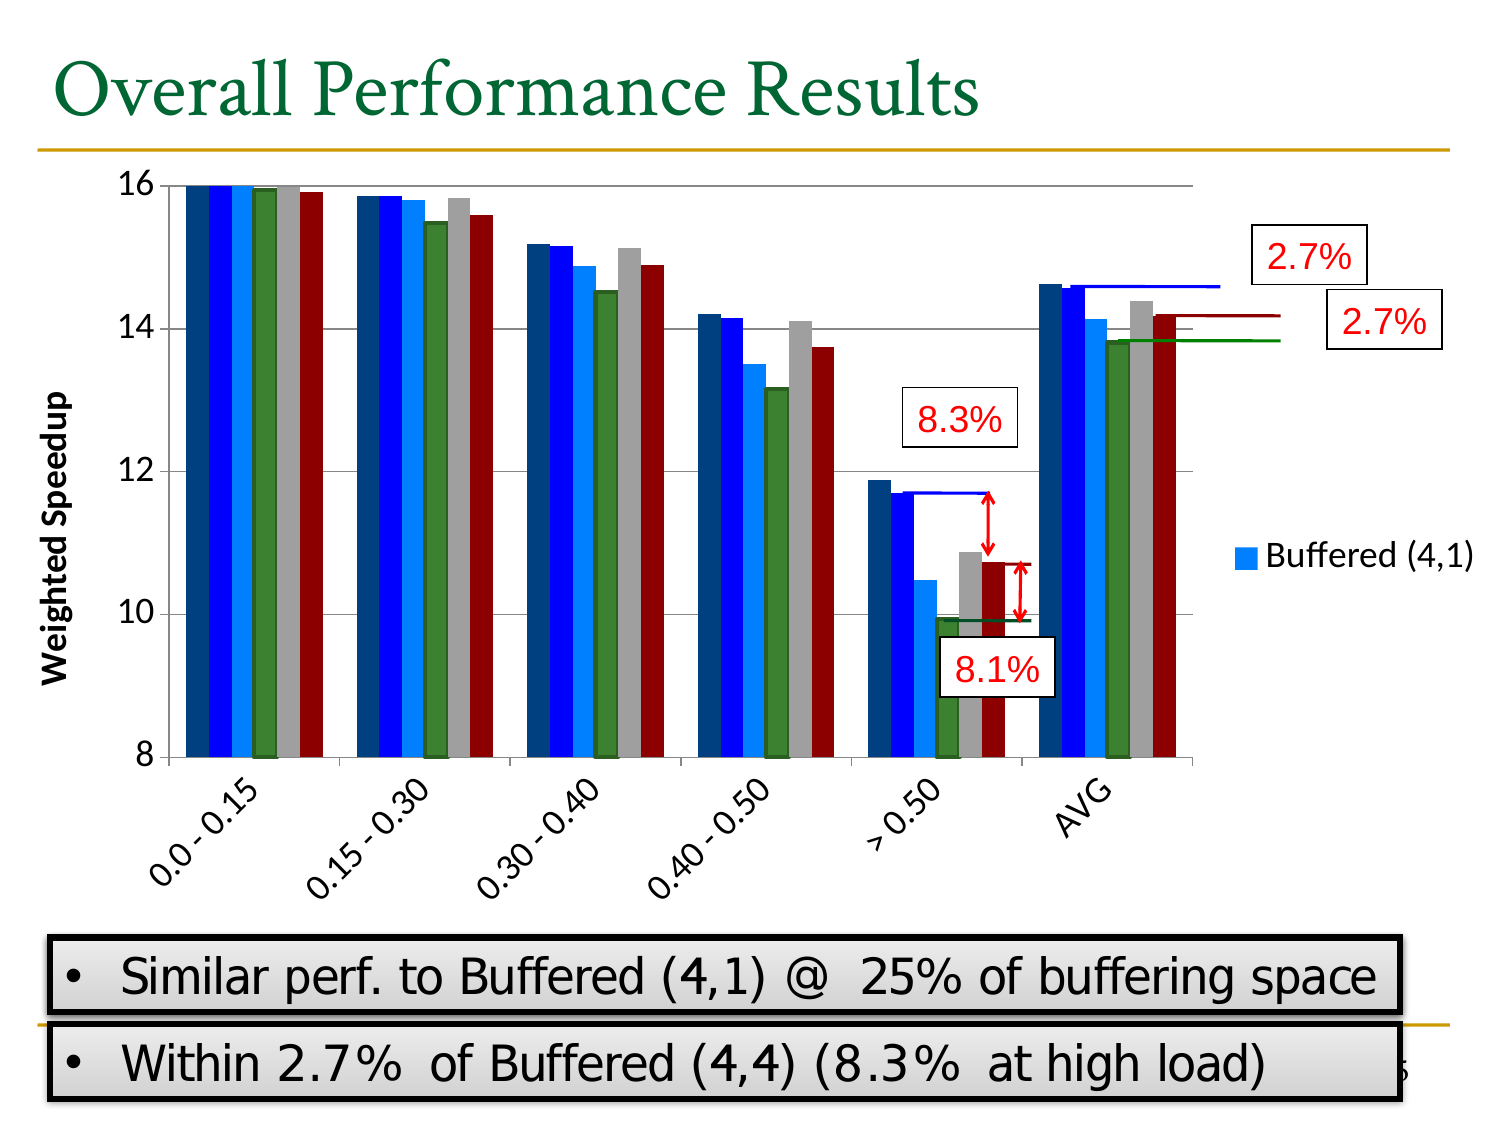

# Overall Performance Results

### Chart

| Category | Buffered (8,8) | Buffered (4,4) | Buffered (4,1) | CHIPPER | AFC (4,4) | MinBD-4 |
|---|---|---|---|---|---|---|
| 0.0 - 0.15 | 16.005090827 | 16.0048665499 | 15.99828401830001 | 15.9451410113 | 15.99066920490001 | 15.9189943278 |
| 0.15 - 0.30 | 15.8617080485 | 15.86017405410002 | 15.80265534220001 | 15.4841257901 | 15.82486689260001 | 15.5898474069 |
| 0.30 - 0.40 | 15.191877861 | 15.1611856448 | 14.87479647660003 | 14.51444958730002 | 15.13735374749999 | 14.8930133078 |
| 0.40 - 0.50 | 14.21184253990001 | 14.1470600927 | 13.5042767368 | 13.1601170082 | 14.1131858652 | 13.7517954806 |
| > 0.50 | 11.87684141470001 | 11.707330479 | 10.4798212496 | 9.933873430409998 | 10.87198786670001 | 10.7398830548 |
| AVG | 14.6294721382 | 14.5761233641 | 14.1319667647 | 13.8075413654 | 14.38761271540001 | 14.1787067156 |
2.7%

2.7%
8.3%

8.1%

Improves 2.7% over CHIPPER (8.1% at high load)
Similar perf. to Buffered (4,1) @  25% of buffering space
Within 2.7% of Buffered (4,4) (8.3% at high load)
215